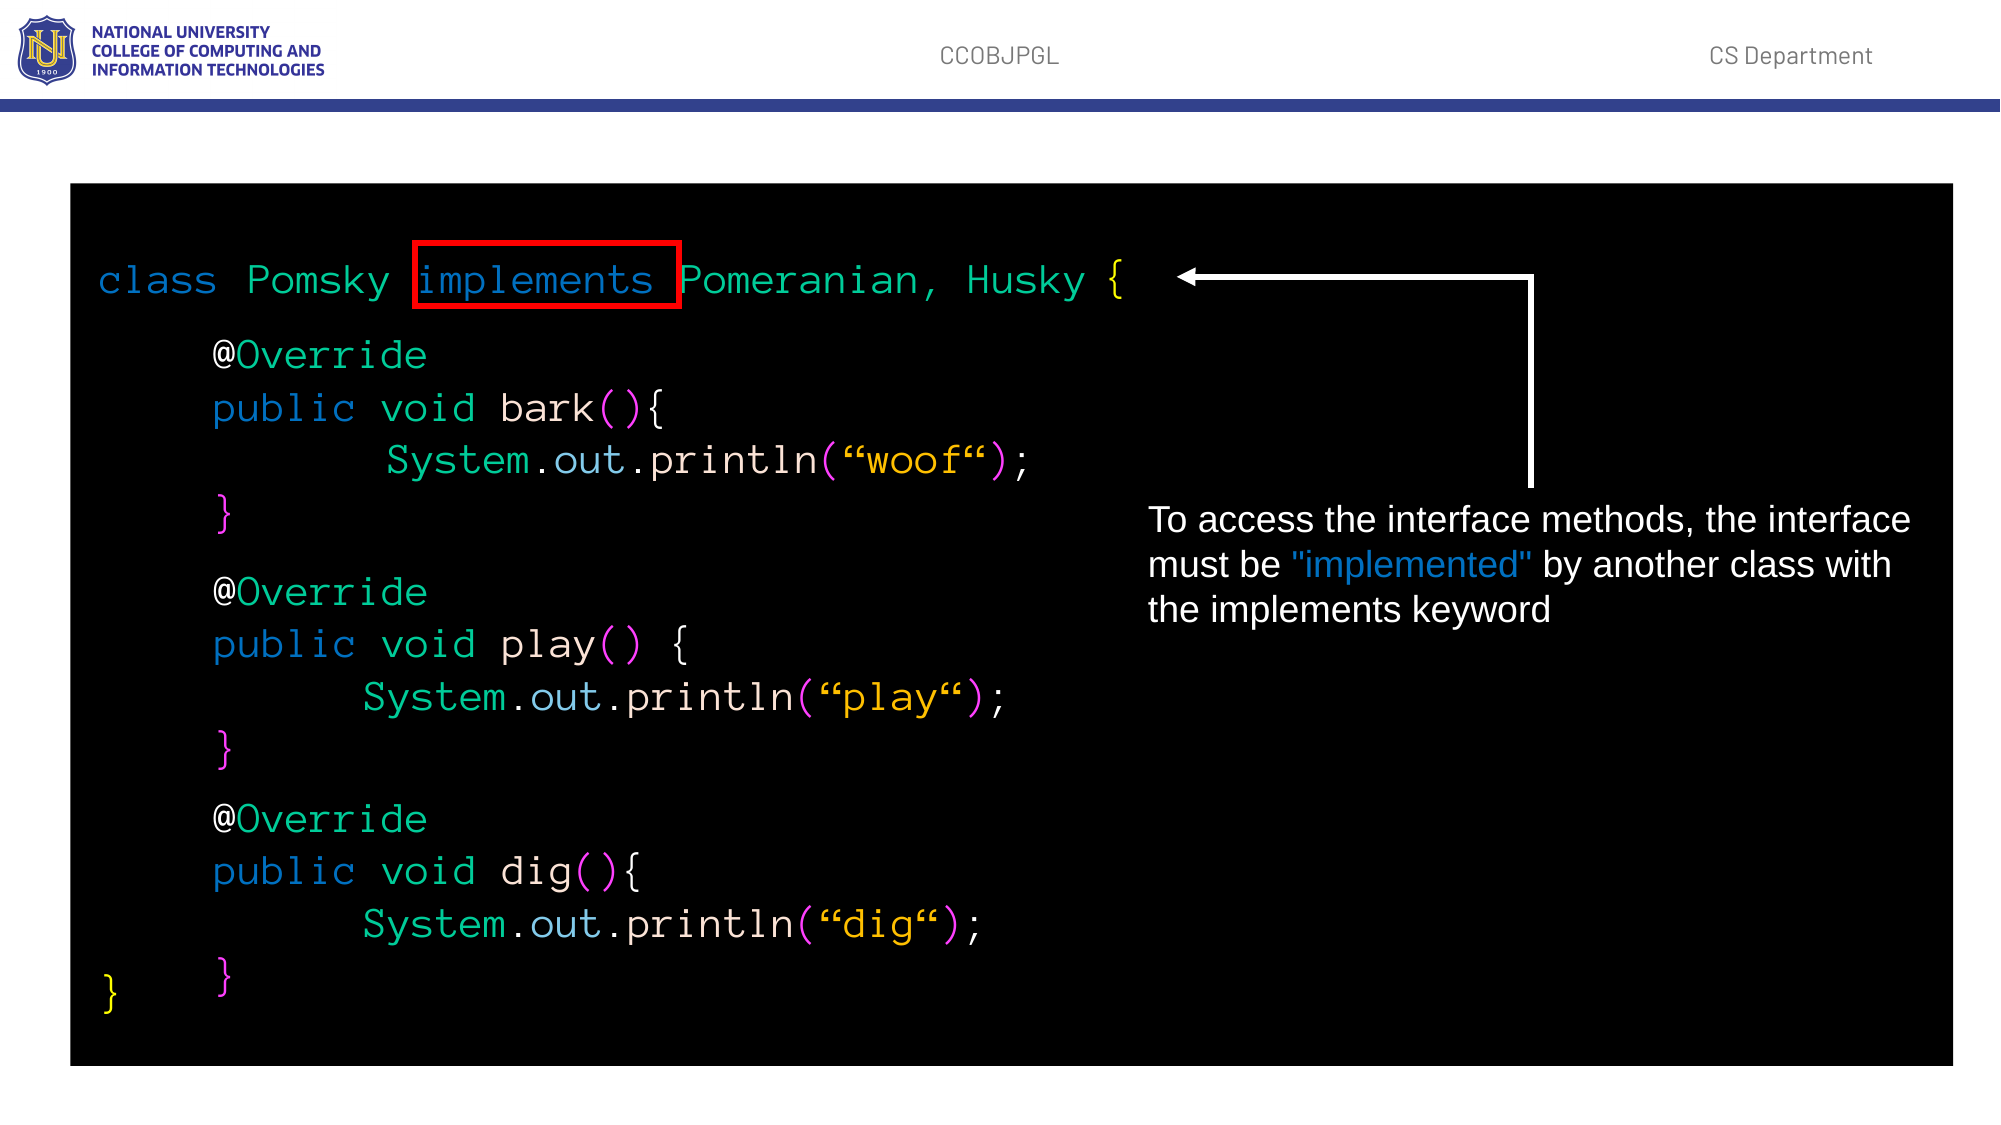

{
Pomsky implements Pomeranian, Husky

class
@Override
public void bark(){
	 System.out.println(“woof“);
}
To access the interface methods, the interface must be "implemented" by another class with the implements keyword
@Override
public void play() {
	System.out.println(“play“);
}
@Override
public void dig(){
	System.out.println(“dig“);
}
}